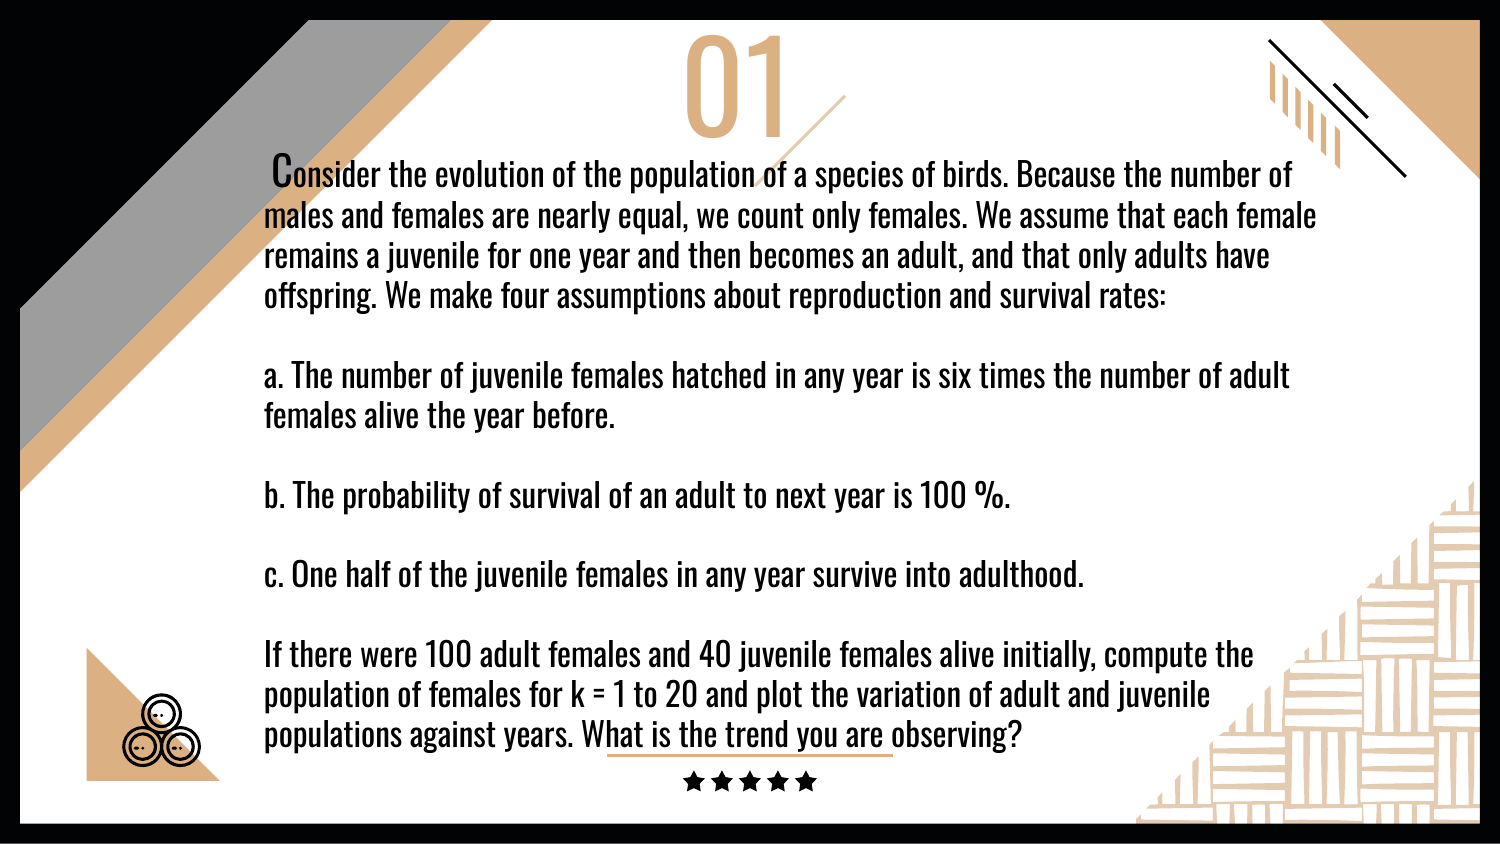

01
 Consider the evolution of the population of a species of birds. Because the number of males and females are nearly equal, we count only females. We assume that each female remains a juvenile for one year and then becomes an adult, and that only adults have offspring. We make four assumptions about reproduction and survival rates:

a. The number of juvenile females hatched in any year is six times the number of adult females alive the year before.

b. The probability of survival of an adult to next year is 100 %.

c. One half of the juvenile females in any year survive into adulthood.

If there were 100 adult females and 40 juvenile females alive initially, compute the population of females for k = 1 to 20 and plot the variation of adult and juvenile populations against years. What is the trend you are observing?